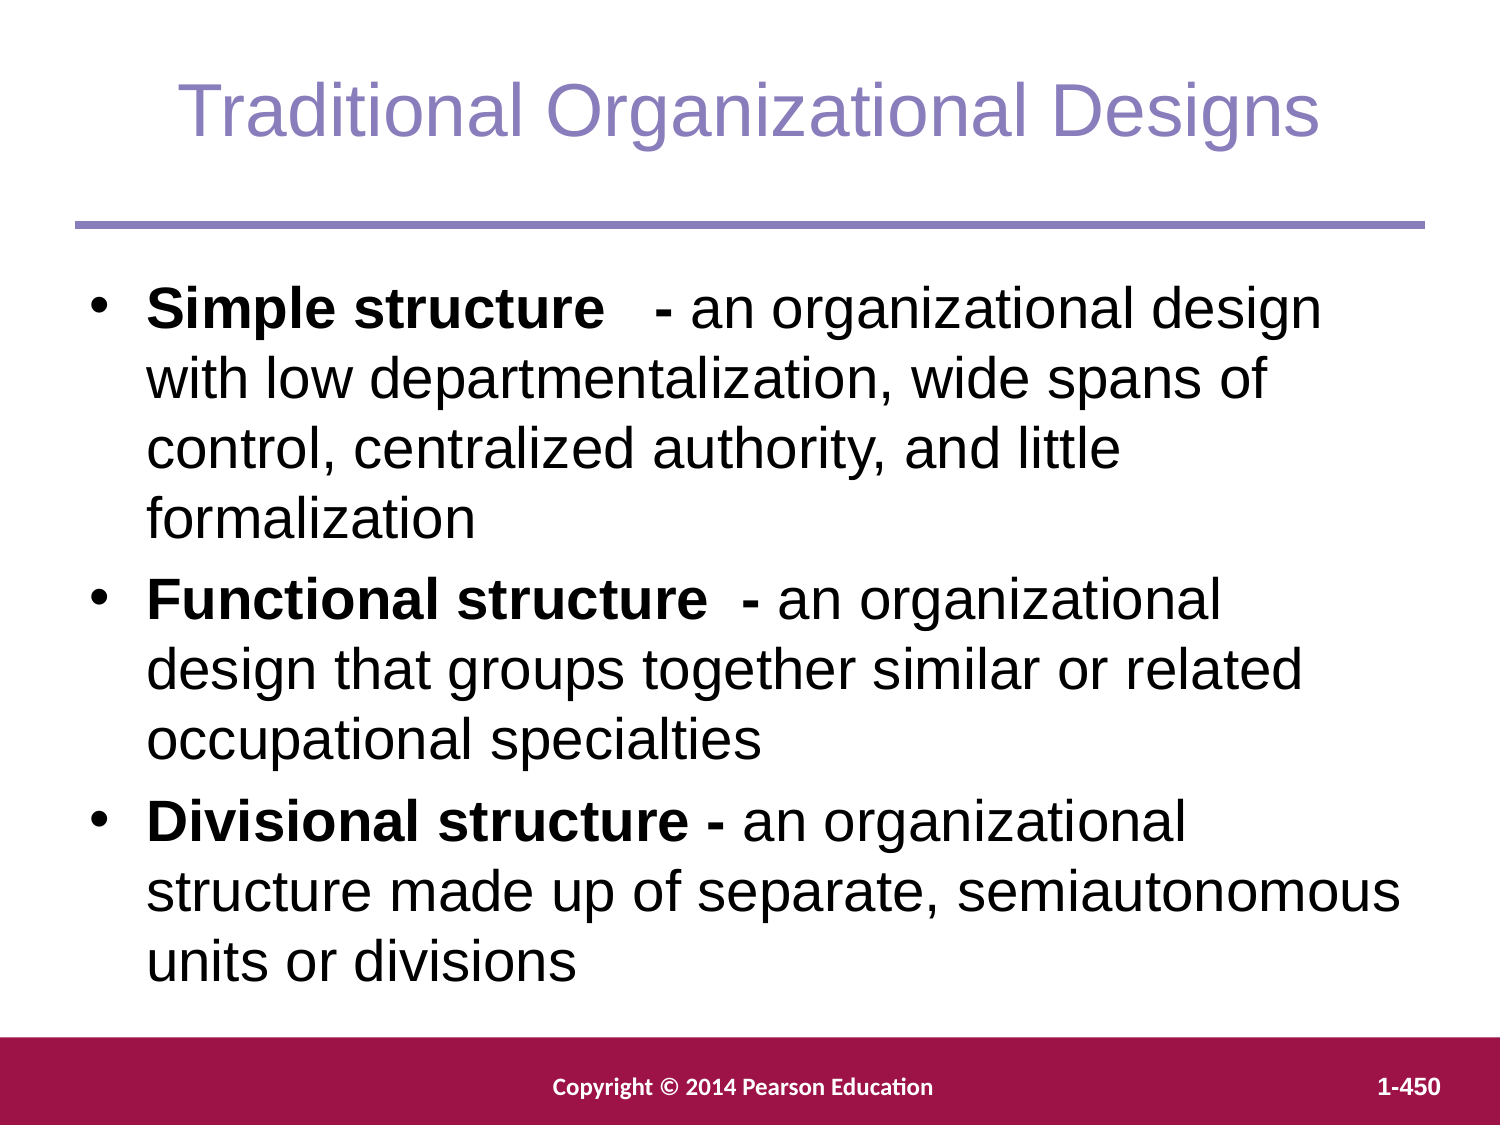

Traditional Organizational Designs
Simple structure   - an organizational design with low departmentalization, wide spans of control, centralized authority, and little formalization
Functional structure  - an organizational design that groups together similar or related occupational specialties
Divisional structure - an organizational structure made up of separate, semiautonomous units or divisions